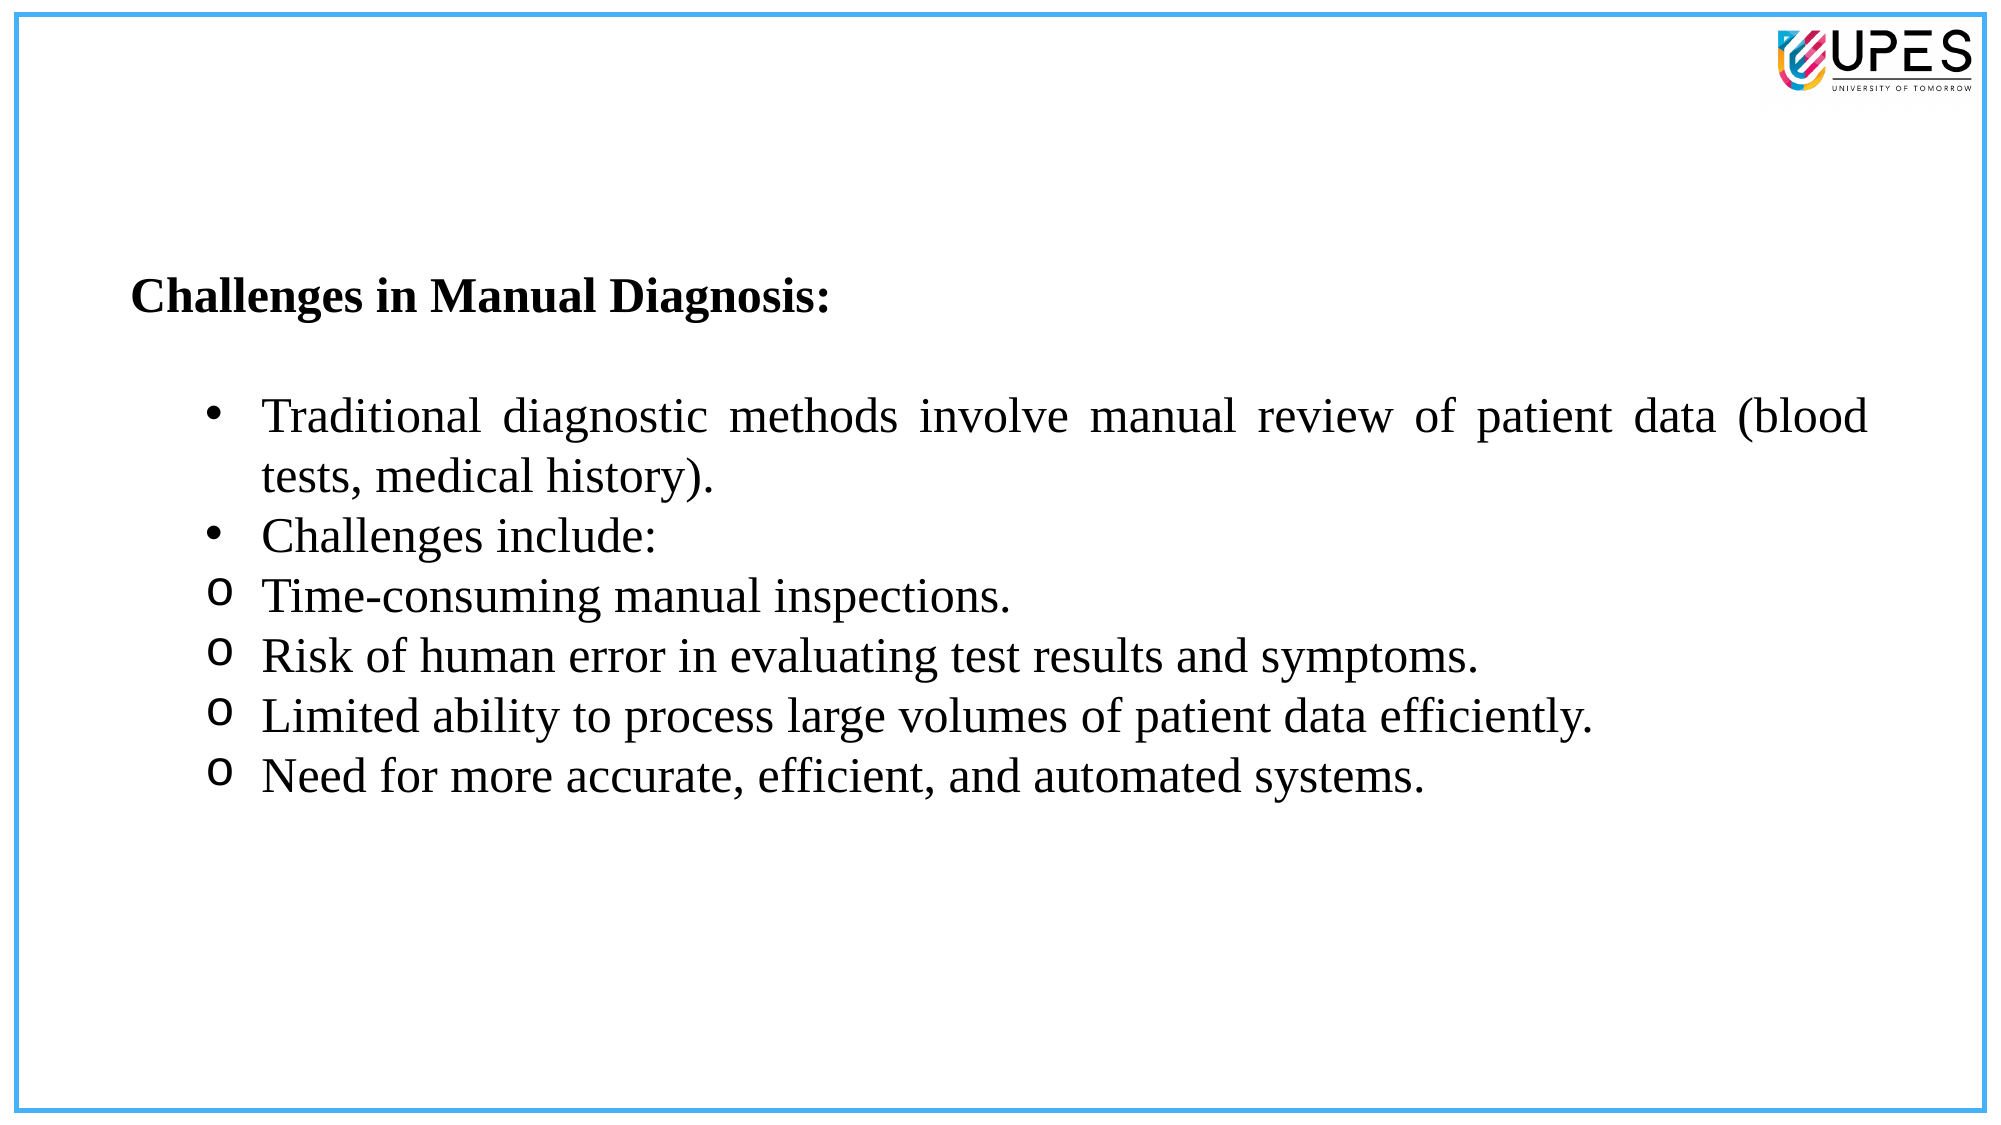

Challenges in Manual Diagnosis:

Traditional diagnostic methods involve manual review of patient data (blood tests, medical history).
Challenges include:
Time-consuming manual inspections.
Risk of human error in evaluating test results and symptoms.
Limited ability to process large volumes of patient data efficiently.
Need for more accurate, efficient, and automated systems.